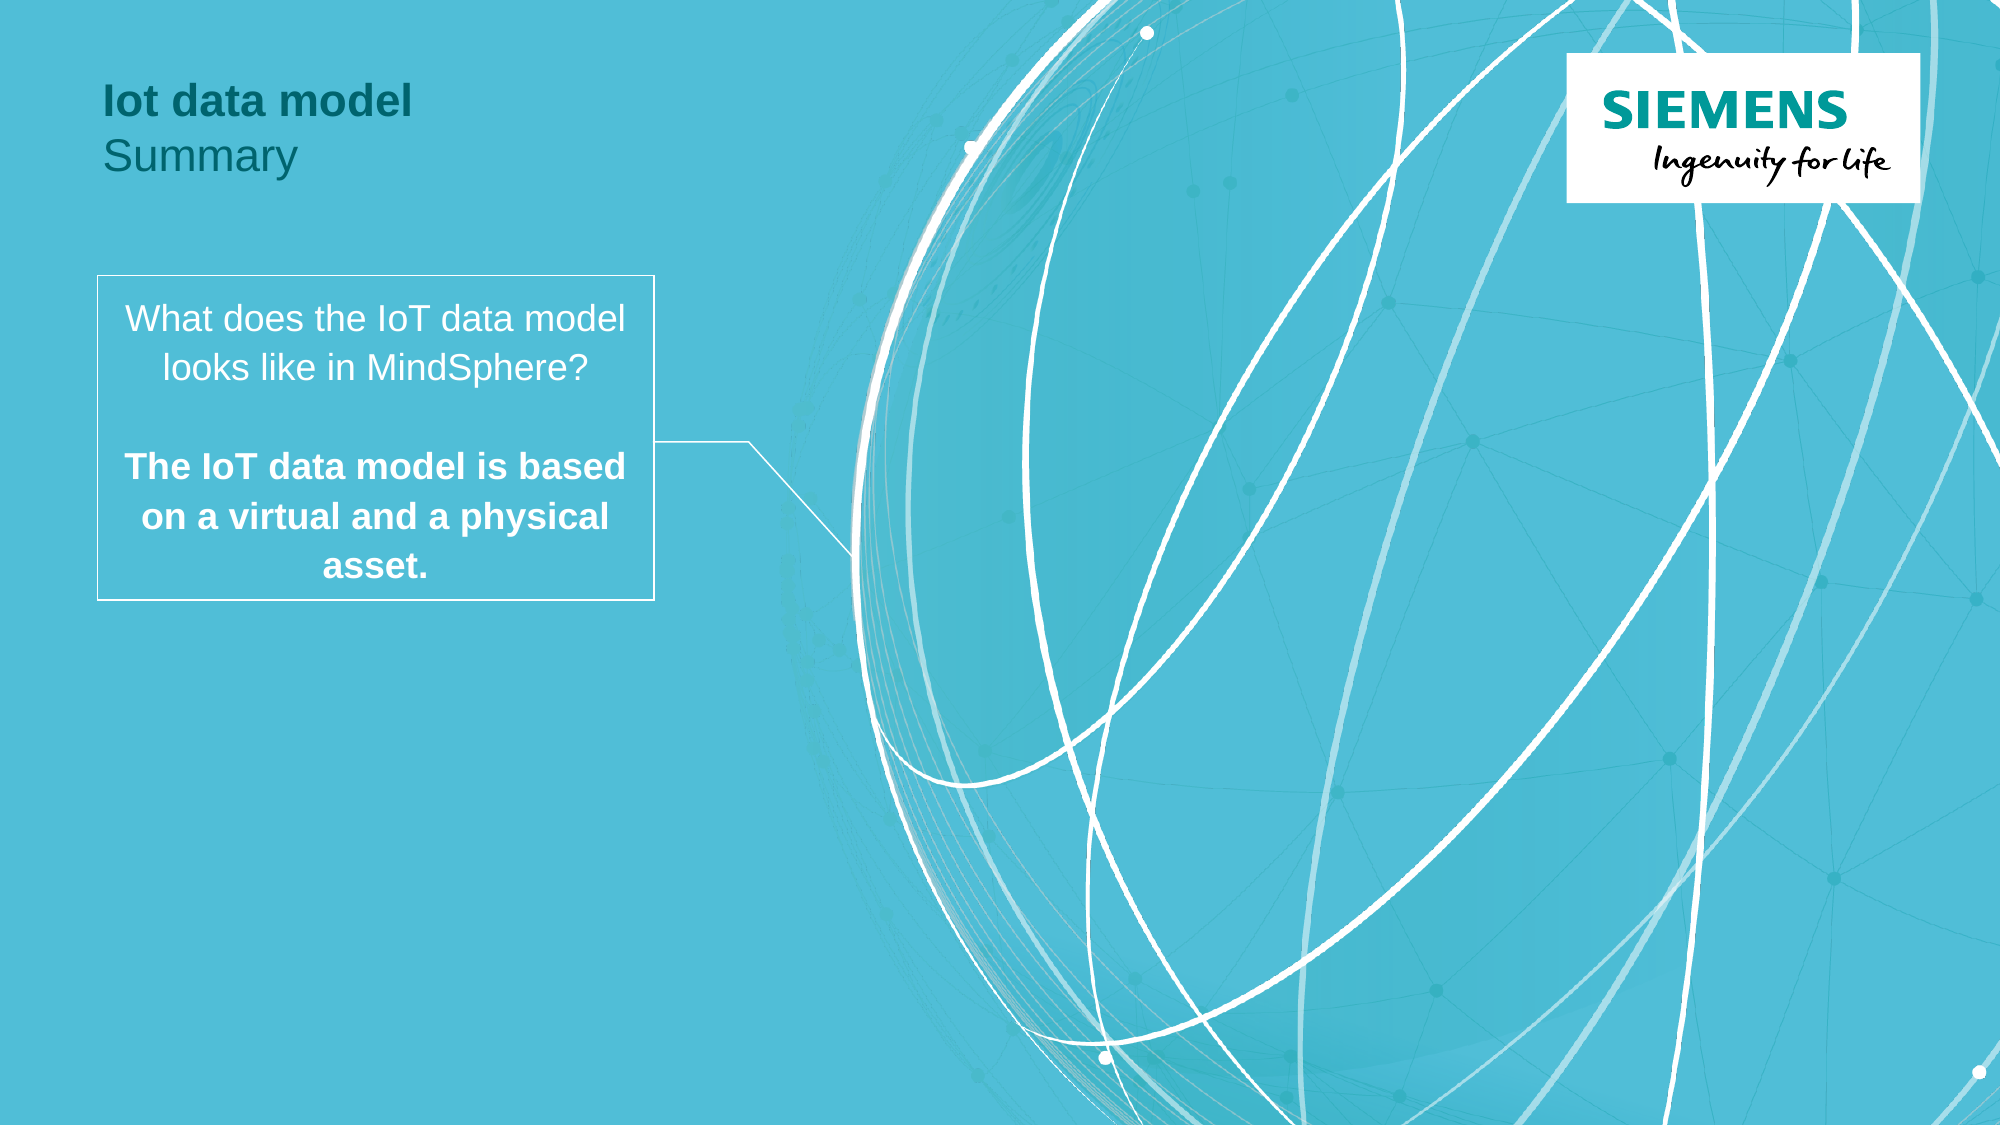

# Iot data model Summary
What does the IoT data model looks like in MindSphere?

The IoT data model is based on a virtual and a physical asset.